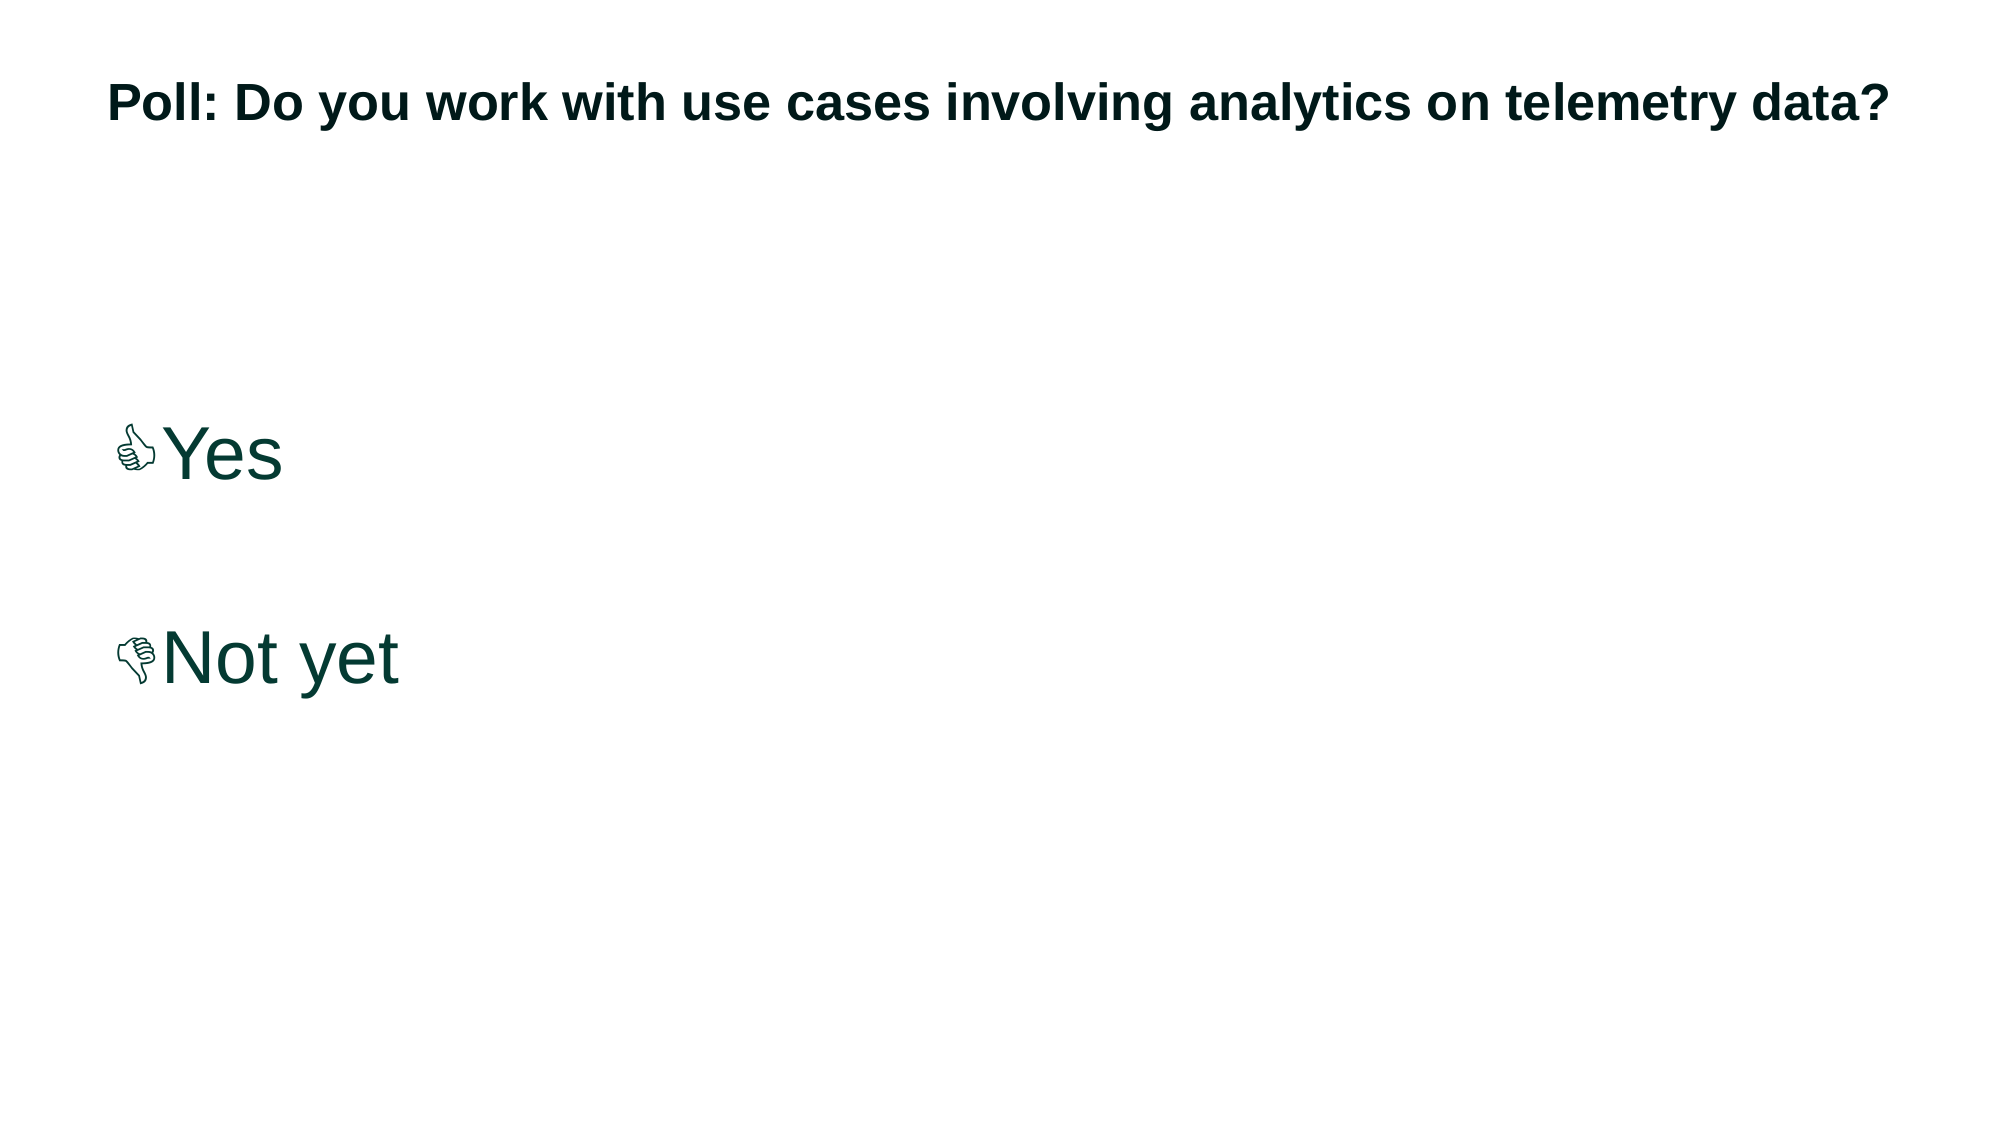

# Poll: Do you work with use cases involving analytics on telemetry data?

👍Yes

👎Not yet